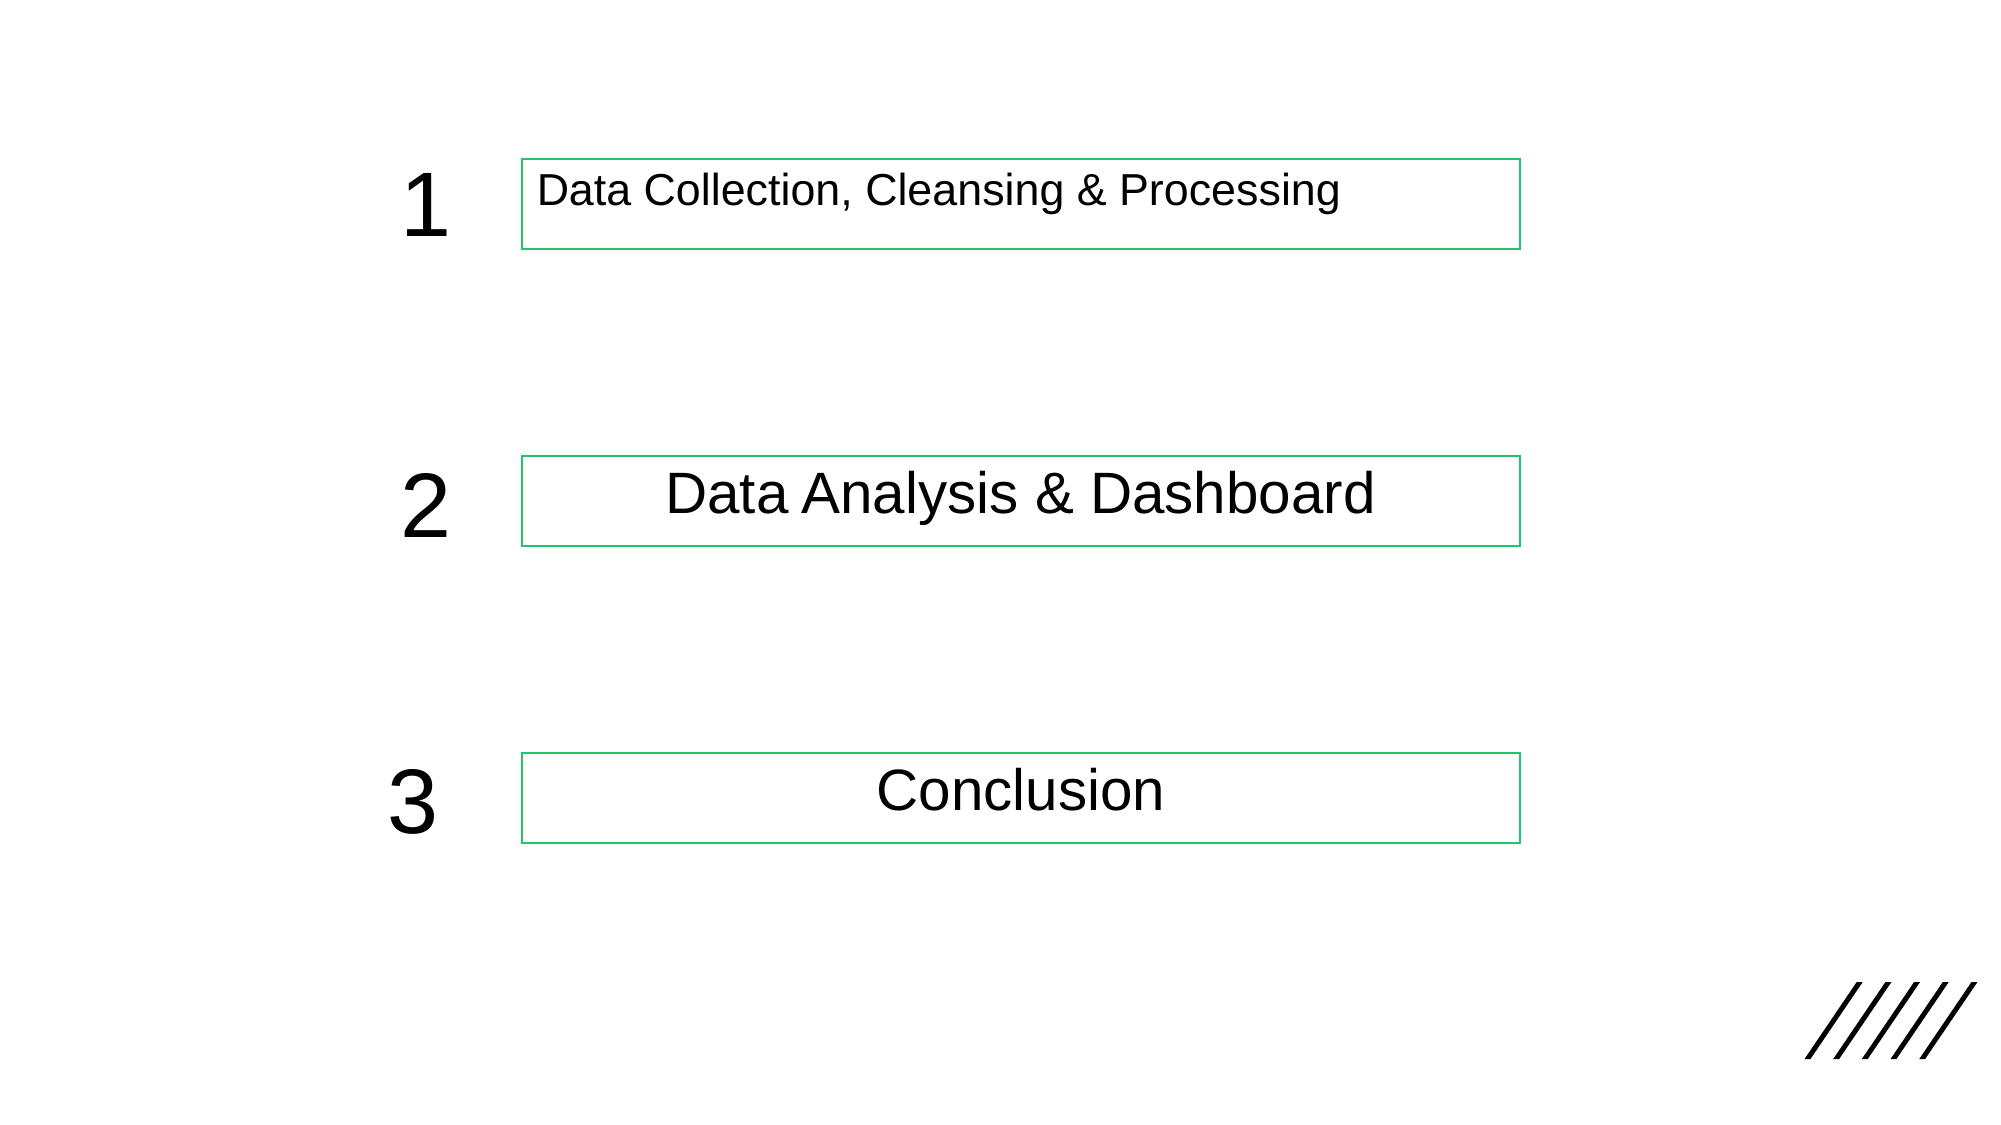

1
Data Collection, Cleansing & Processing
2
Data Analysis & Dashboard
3
Conclusion